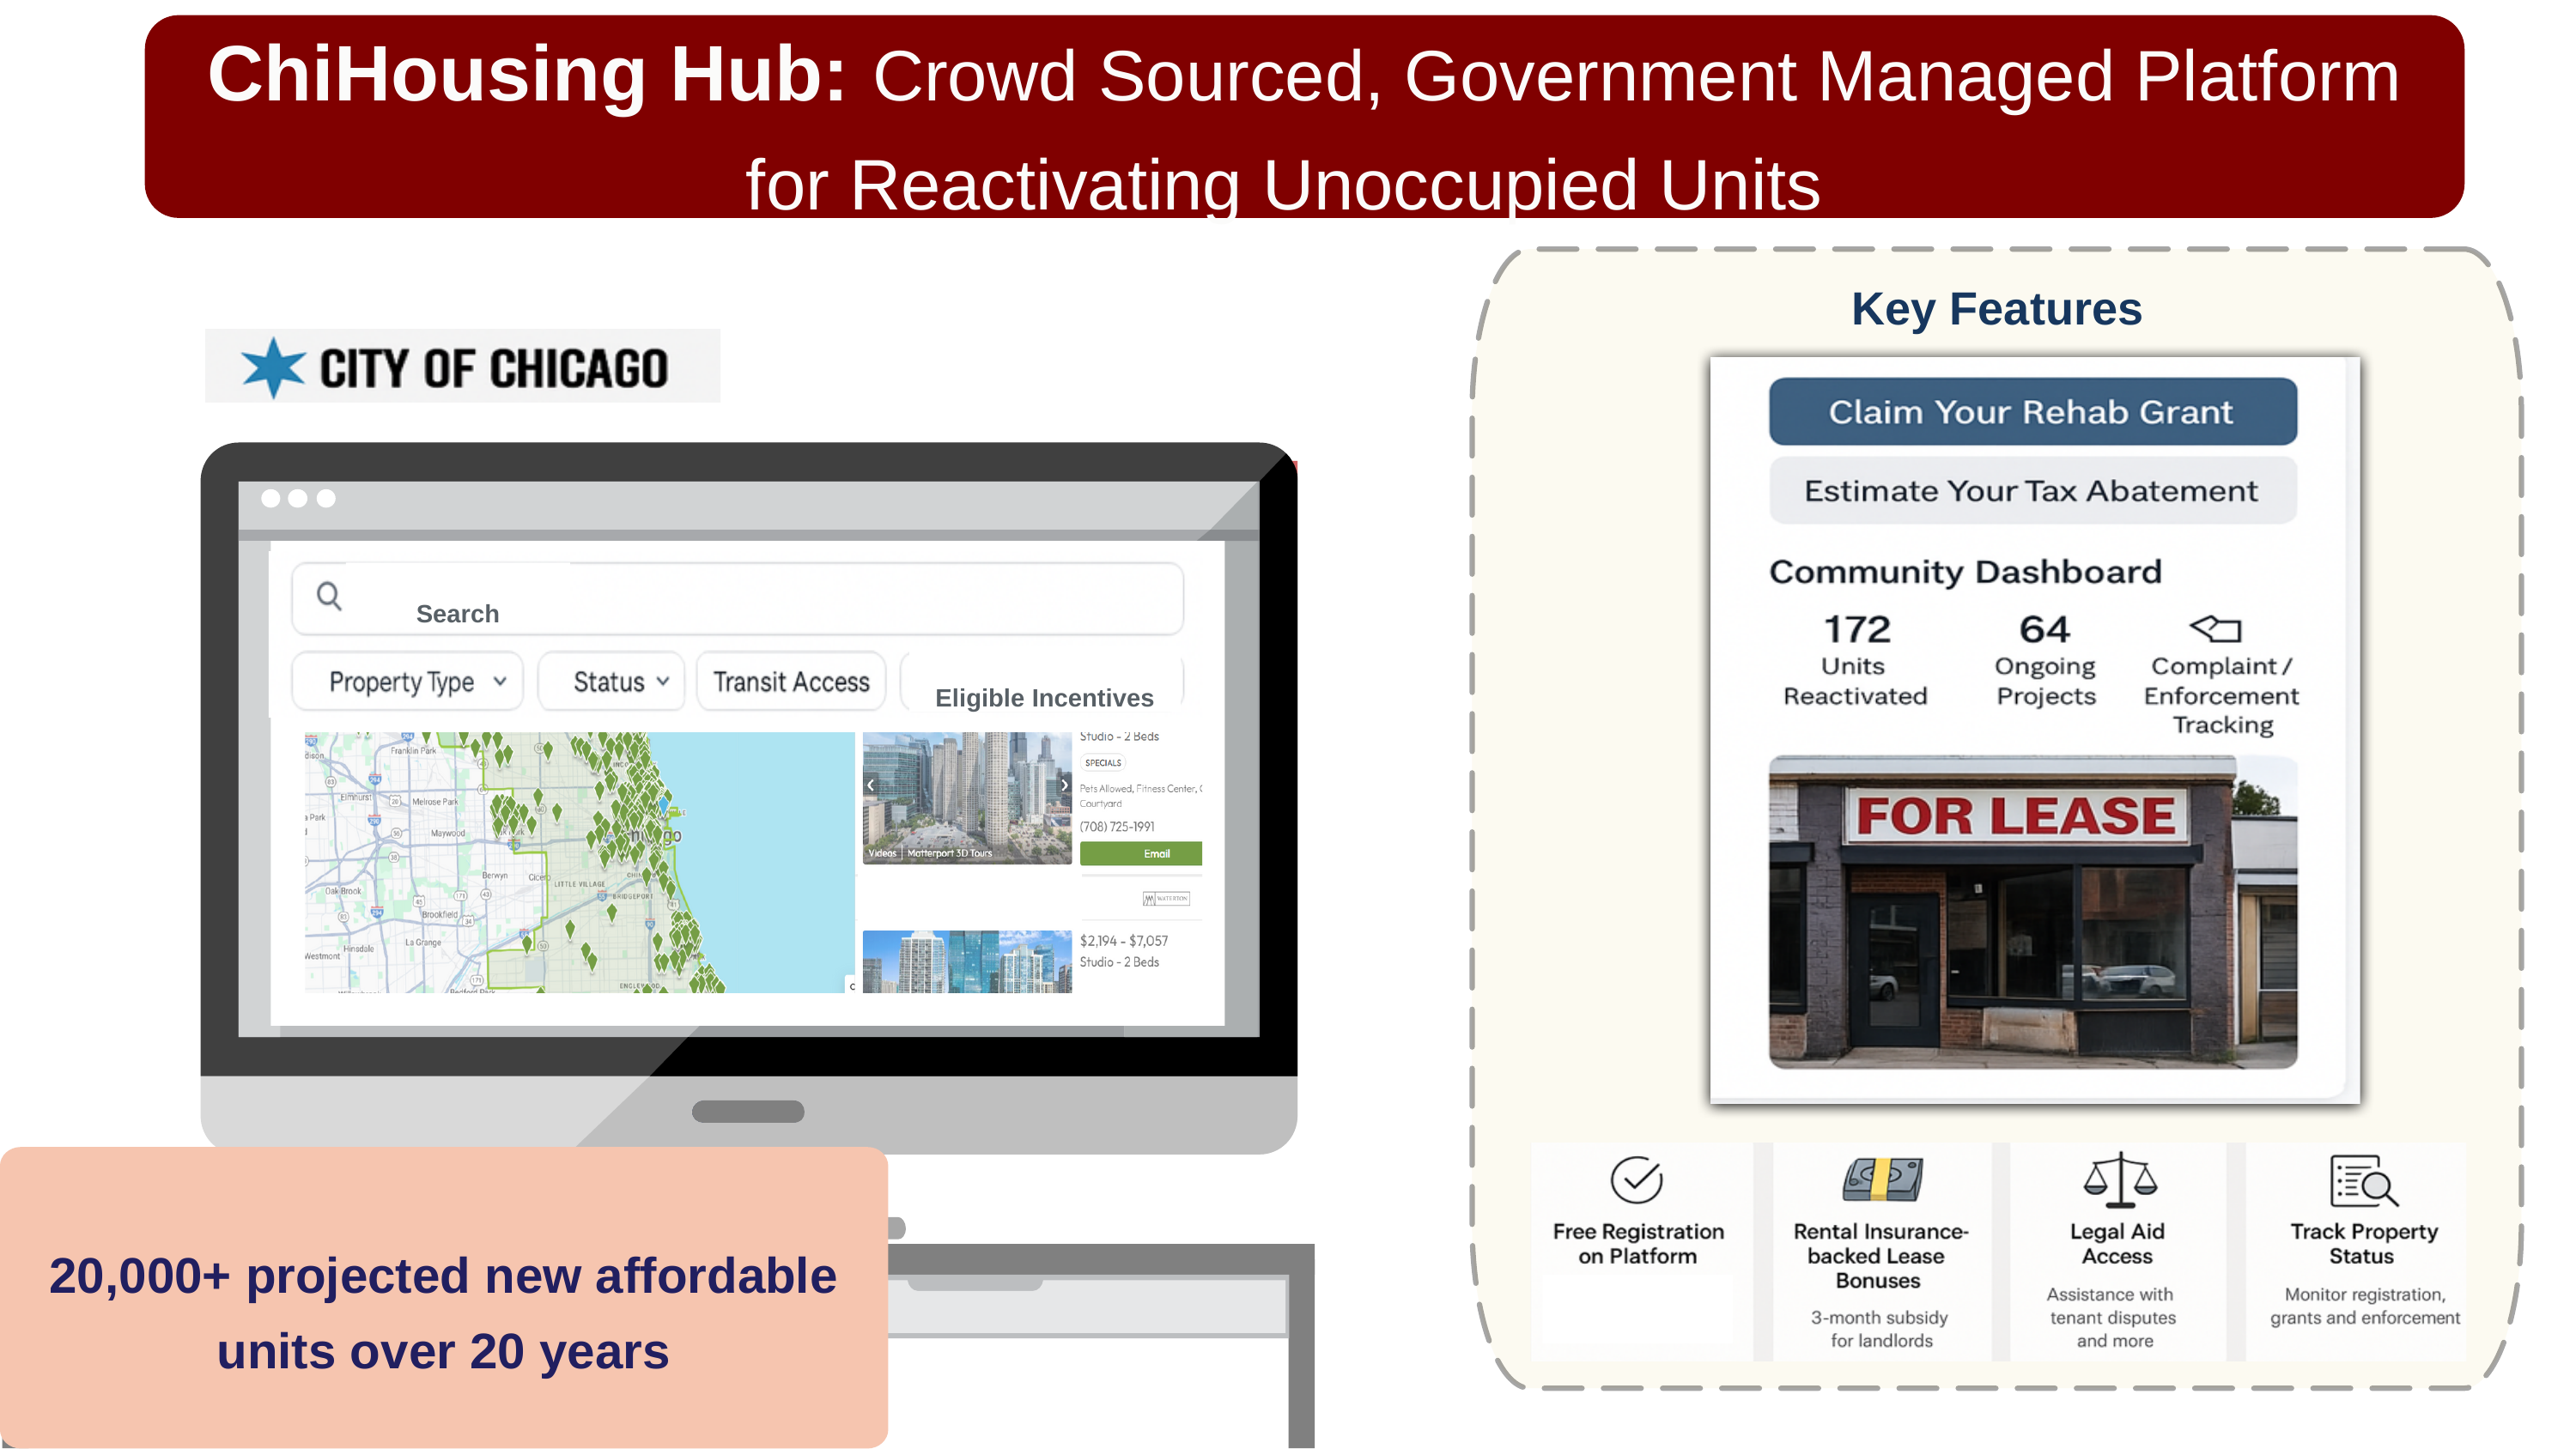

ChiHousing Hub: Crowd Sourced, Government Managed Platform for Reactivating Unoccupied Units

Key Features

50% TMOD

Eligible Incentives

Search

20,000+ projected new affordable units over 20 years